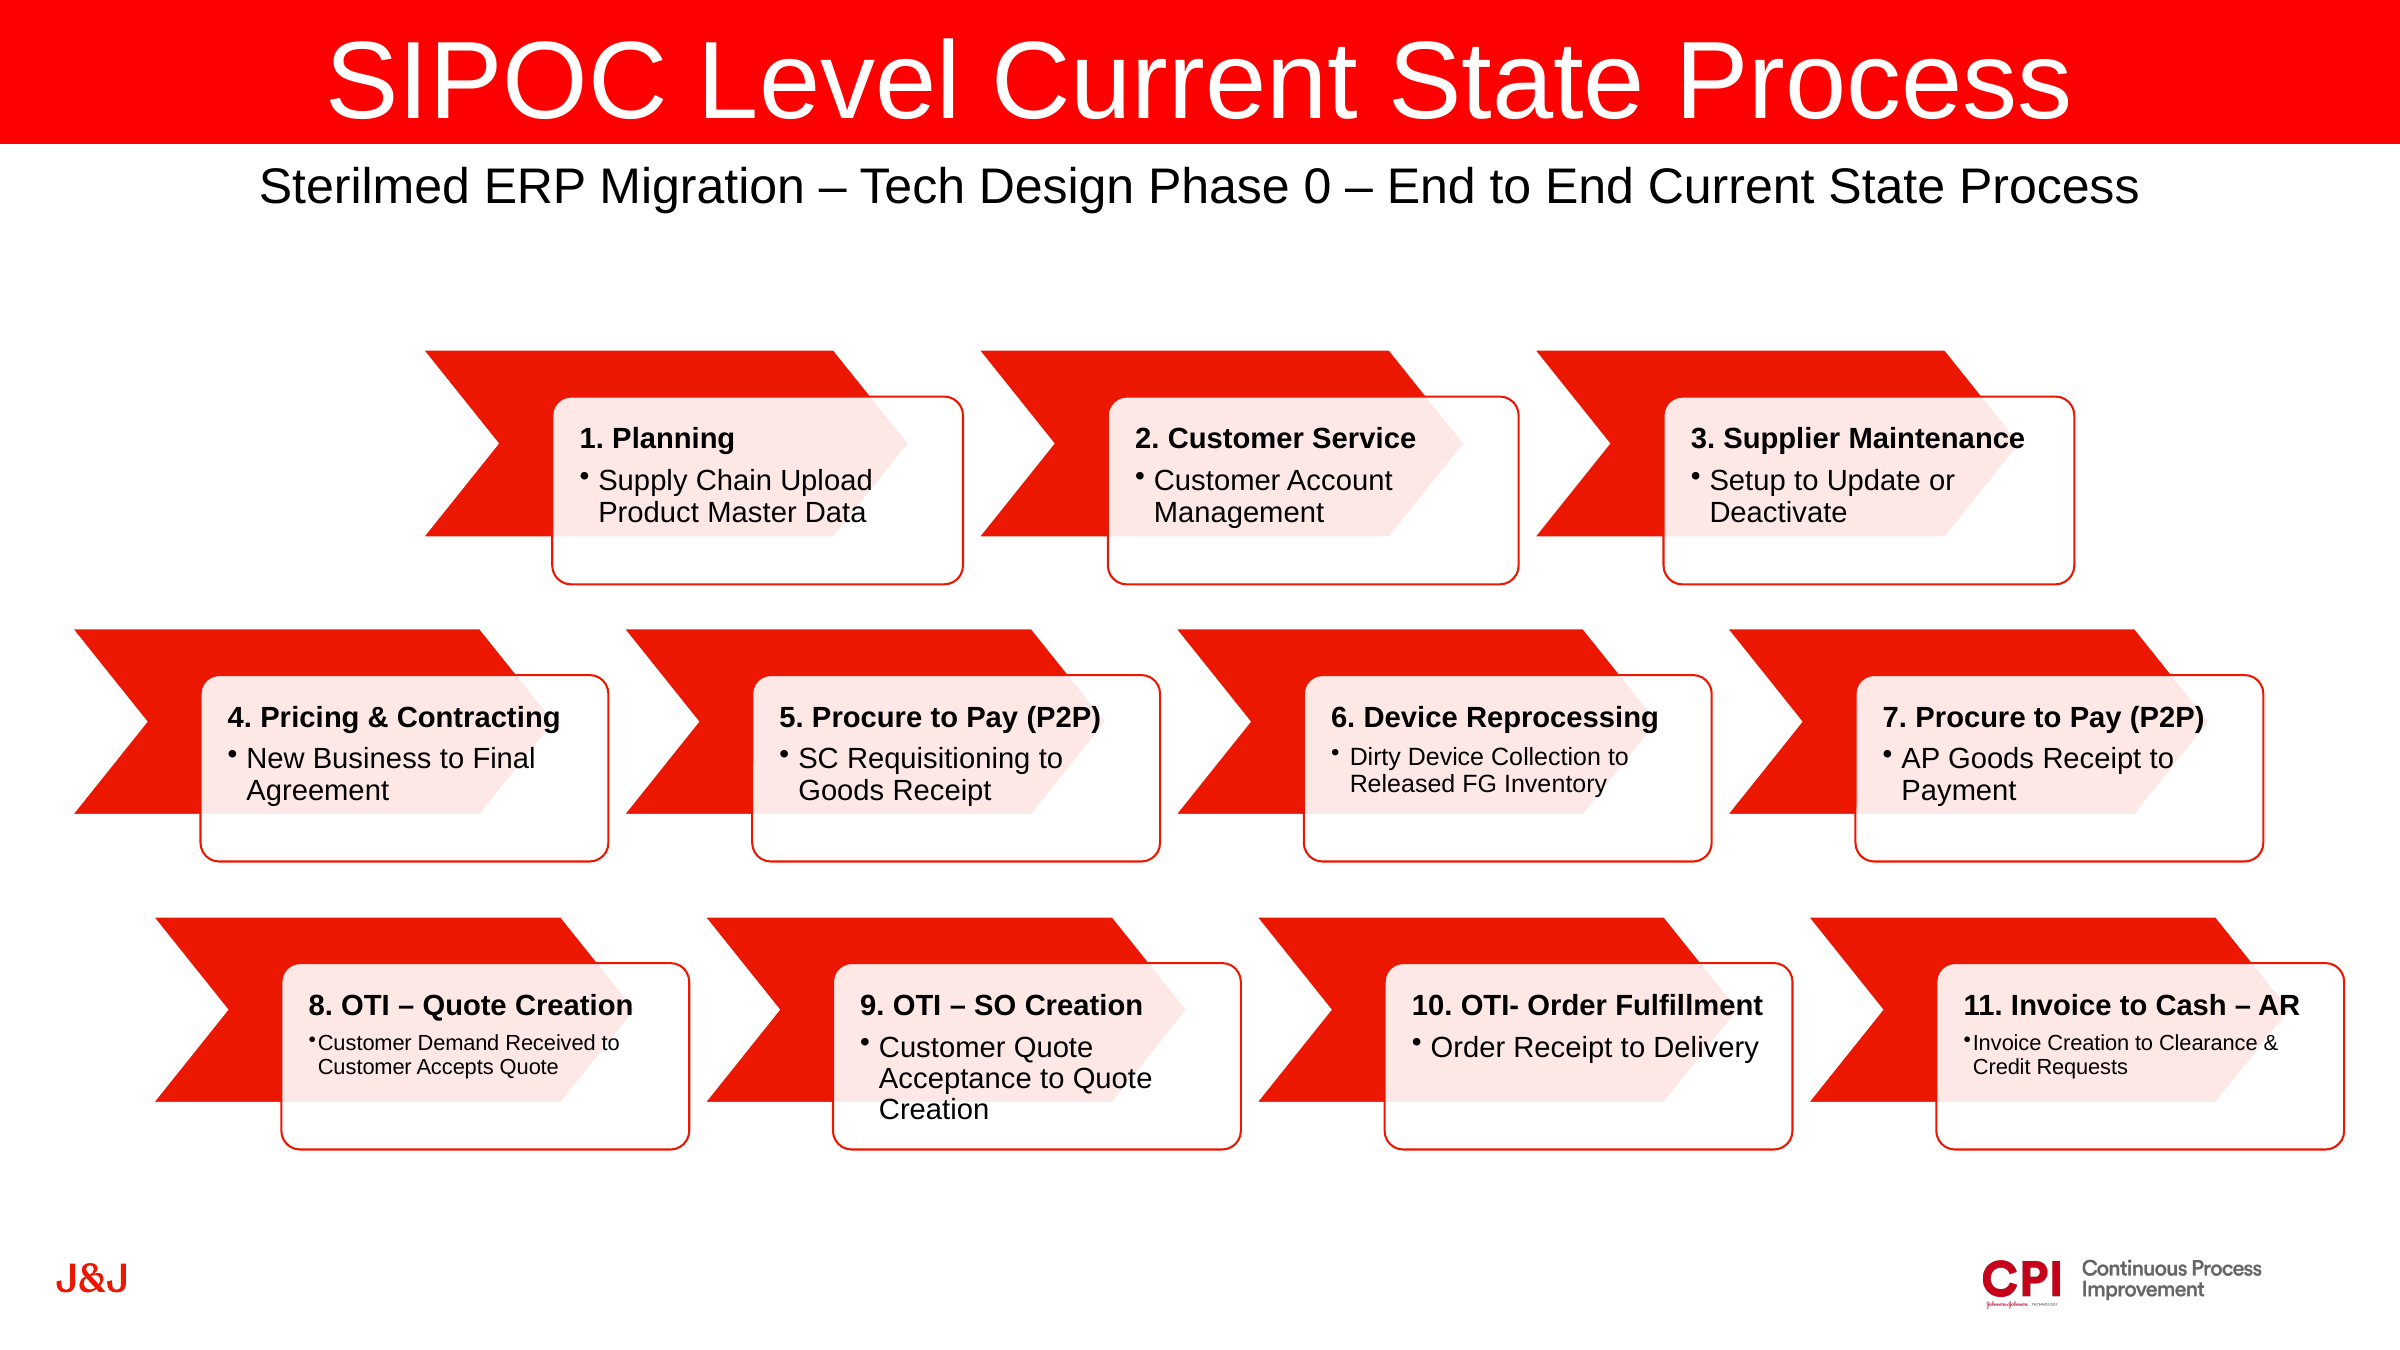

SIPOC Level Current State Process

Sterilmed ERP Migration – Tech Design Phase 0 – End to End Current State Process
1. Planning
Supply Chain Upload Product Master Data
2. Customer Service
Customer Account Management
3. Supplier Maintenance
Setup to Update or Deactivate
4. Pricing & Contracting
New Business to Final Agreement
5. Procure to Pay (P2P)
SC Requisitioning to Goods Receipt
6. Device Reprocessing
Dirty Device Collection to Released FG Inventory
7. Procure to Pay (P2P)
AP Goods Receipt to Payment
8. OTI – Quote Creation
Customer Demand Received to Customer Accepts Quote
9. OTI – SO Creation
Customer Quote Acceptance to Quote Creation
10. OTI- Order Fulfillment
Order Receipt to Delivery
11. Invoice to Cash – AR
Invoice Creation to Clearance & Credit Requests